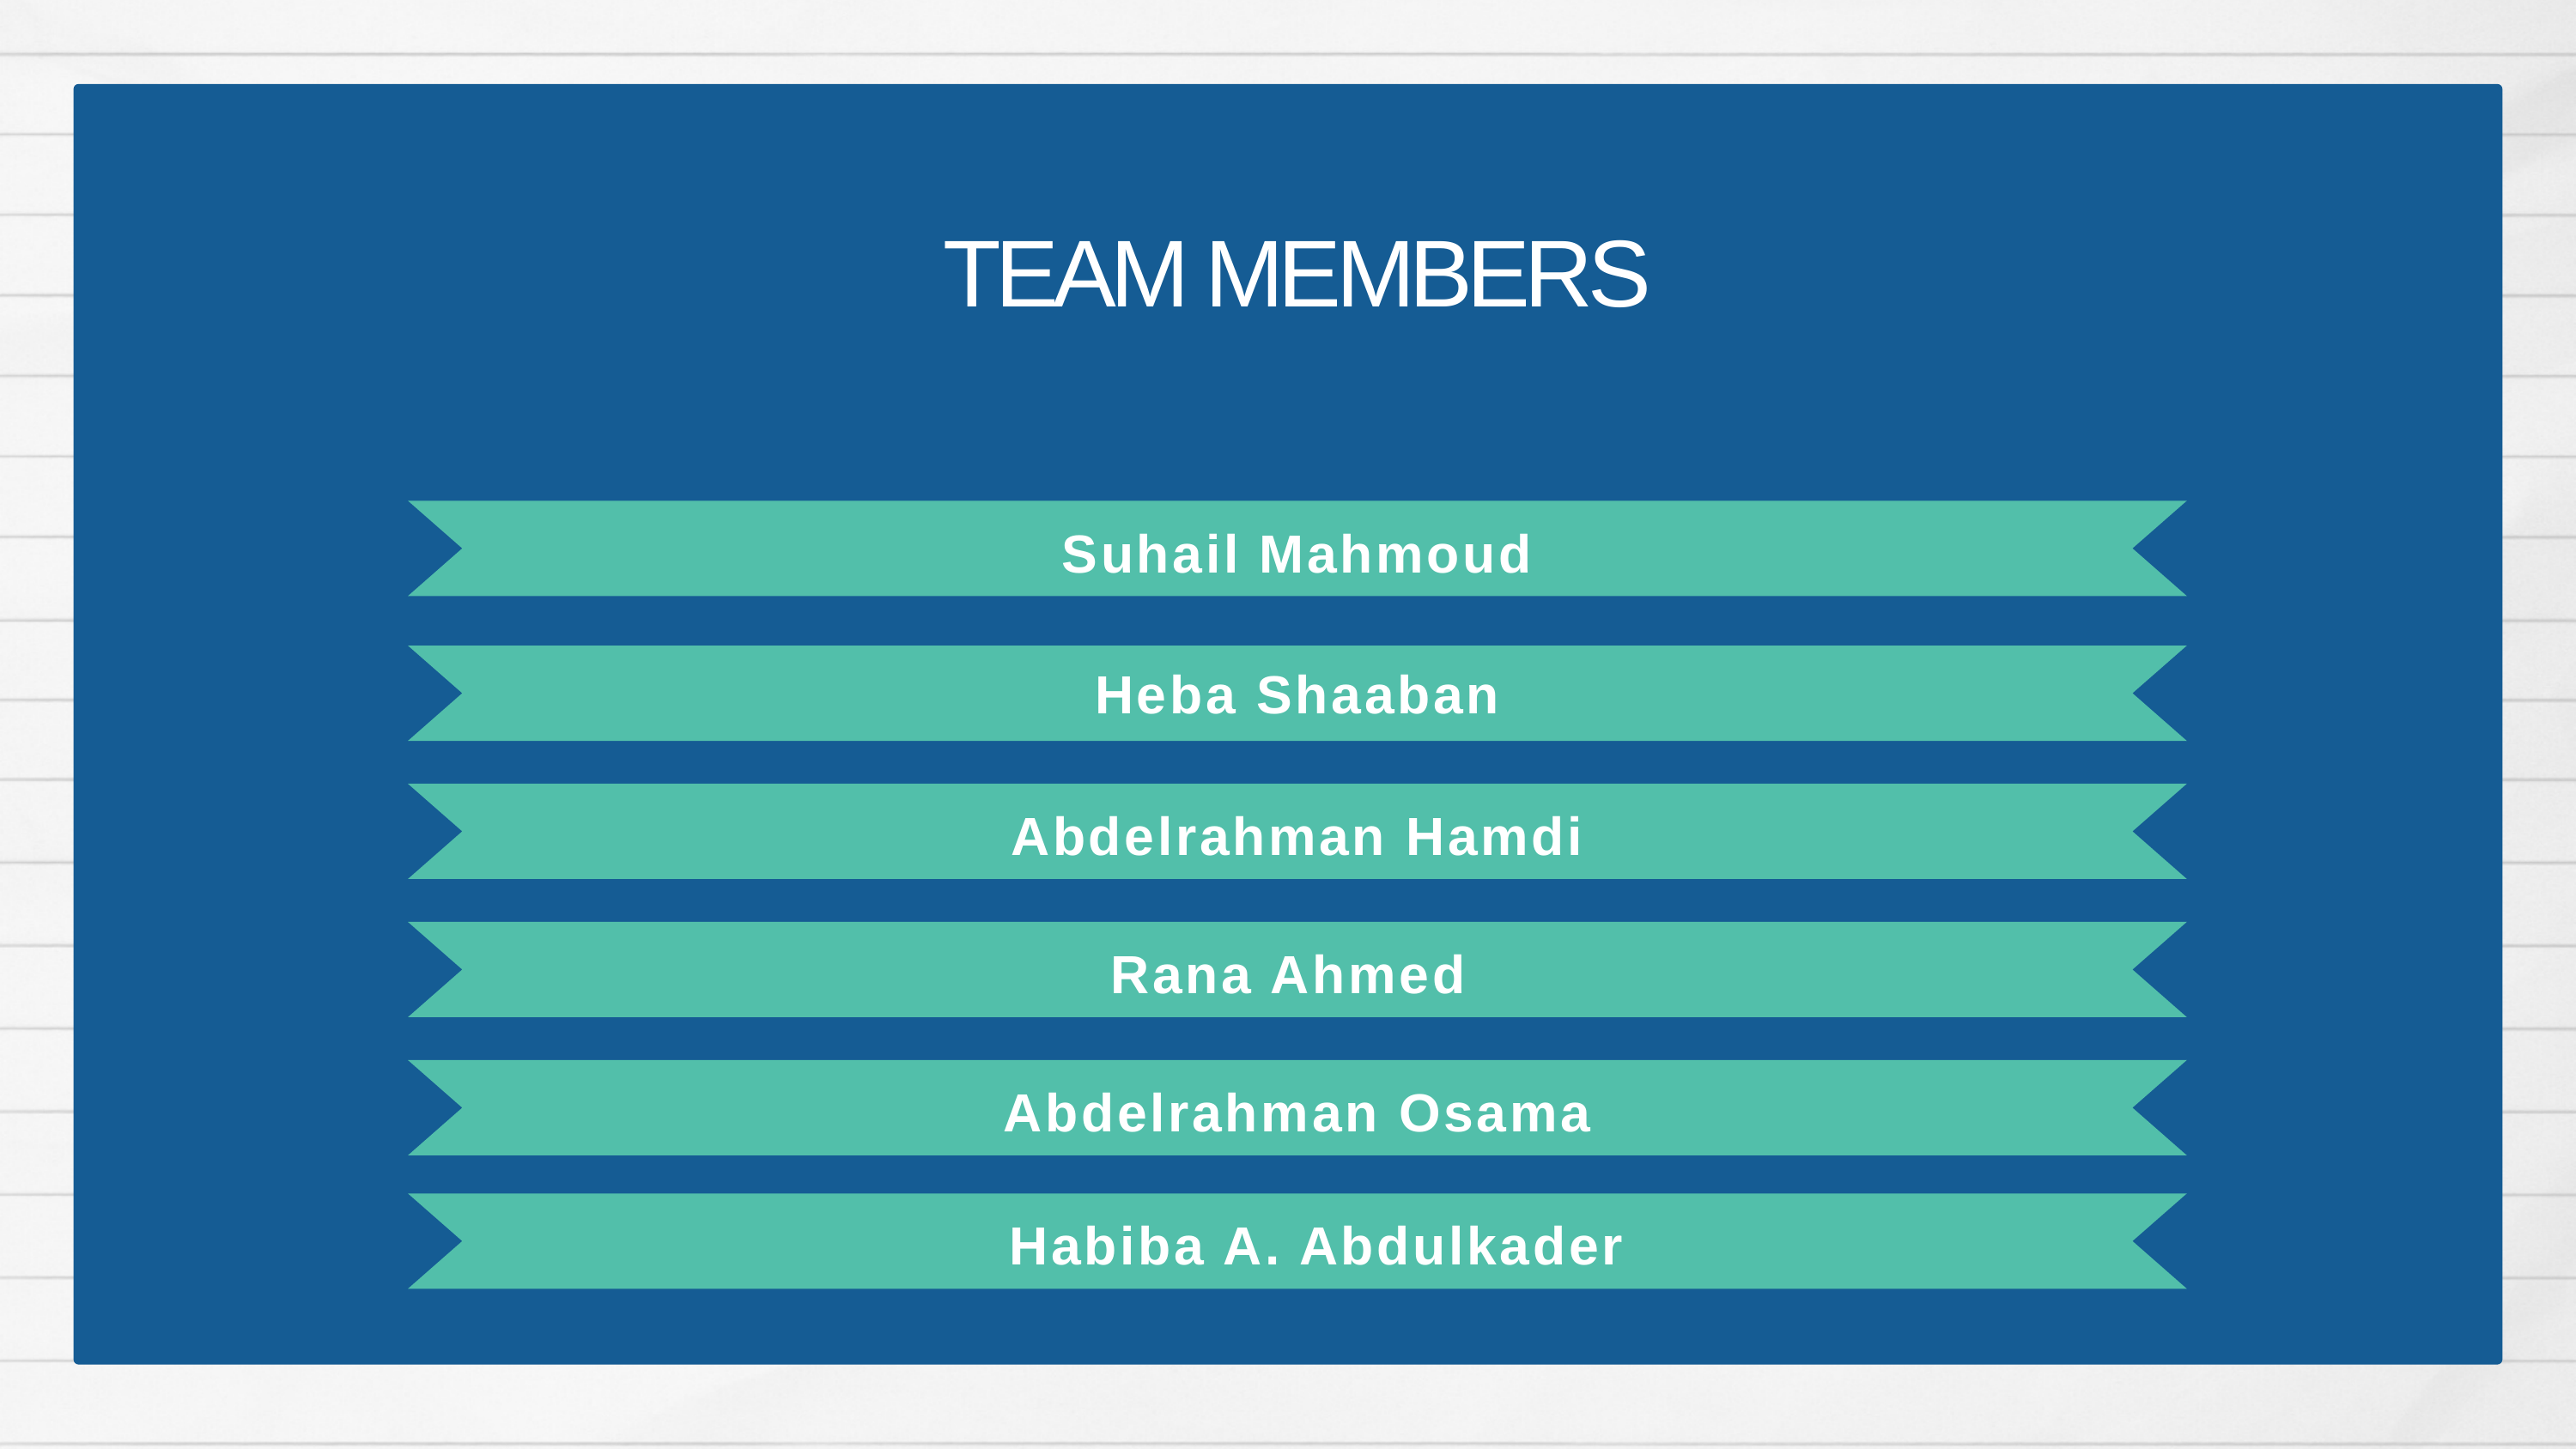

TEAM MEMBERS

Suhail Mahmoud

Heba Shaaban

Abdelrahman Hamdi

Rana Ahmed

Abdelrahman Osama

Habiba A. Abdulkader